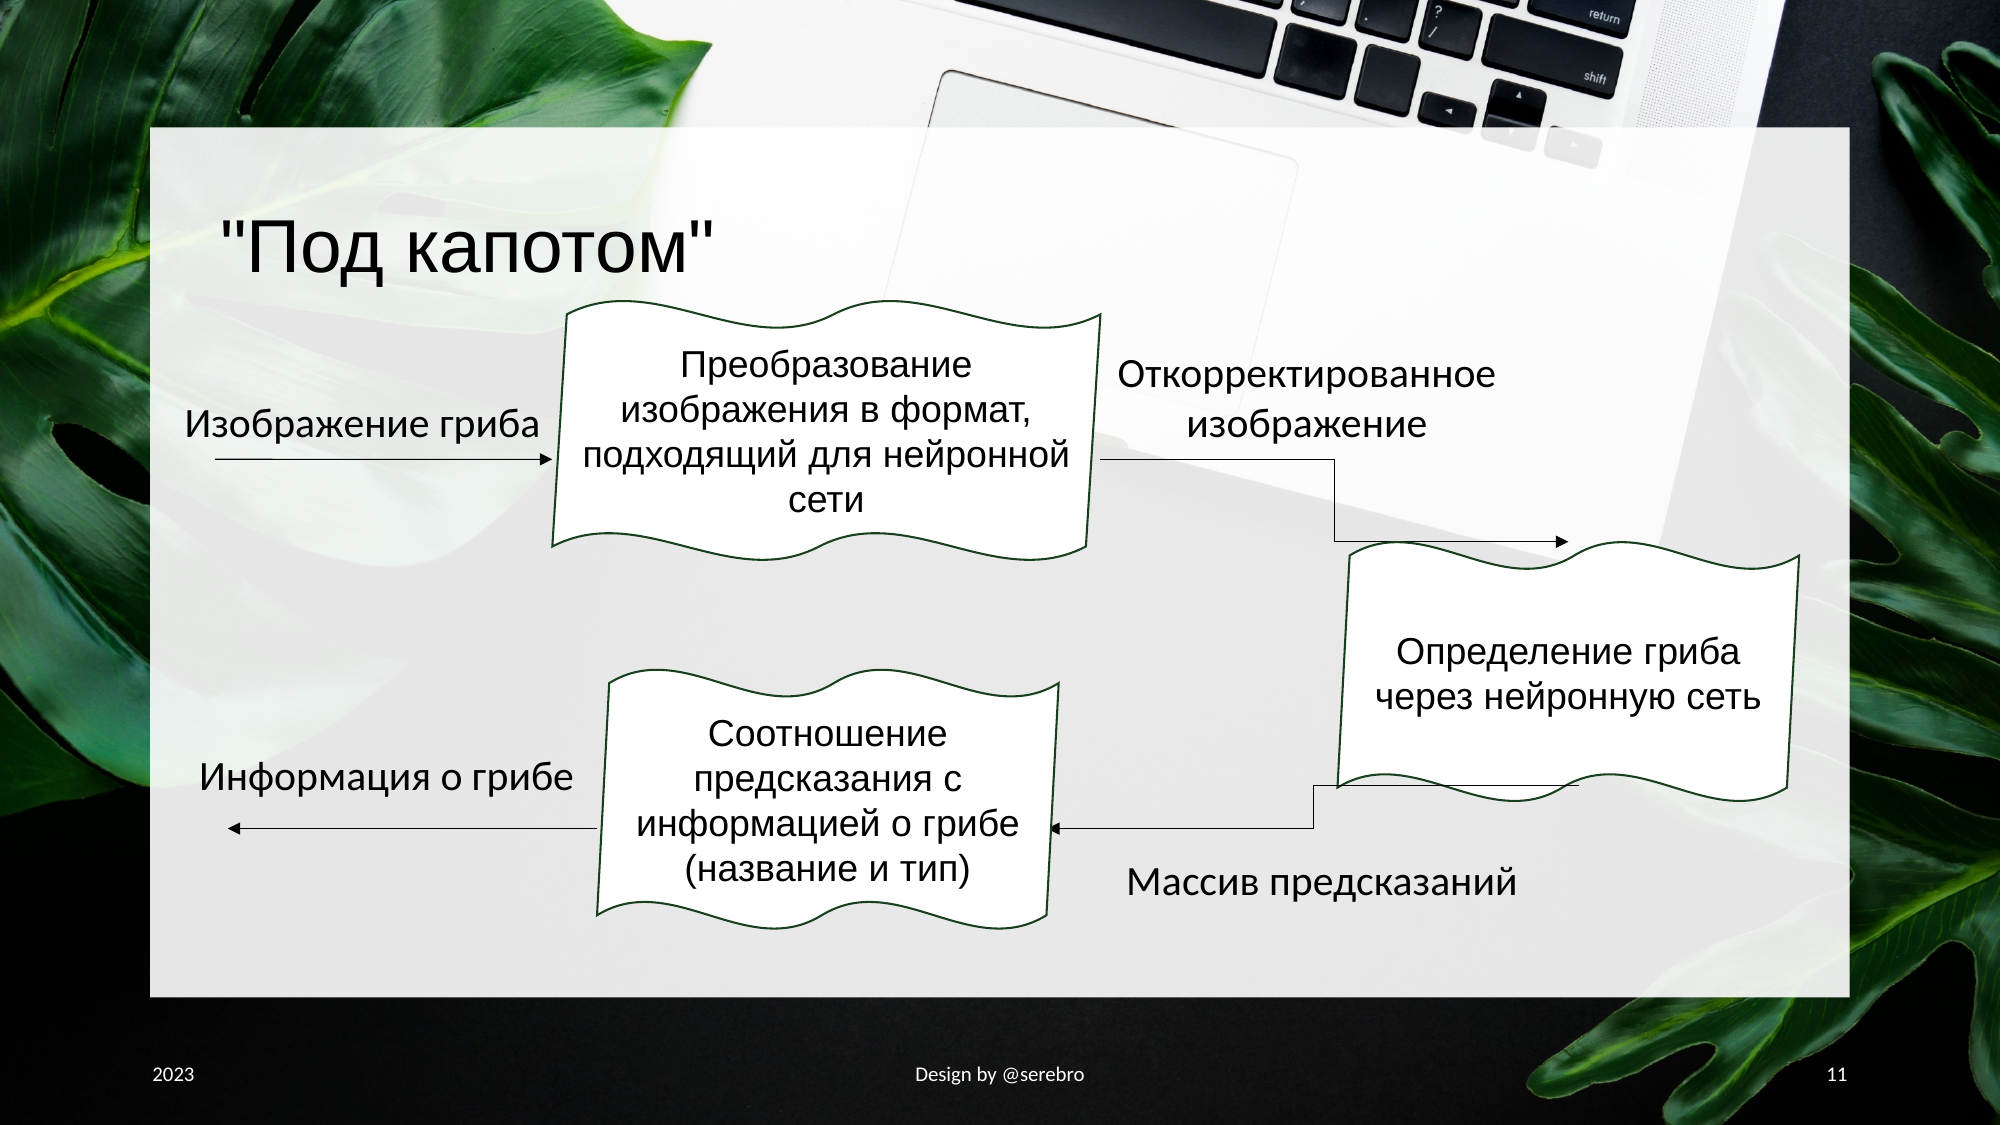

# "Под капотом"
Преобразование изображения в формат, подходящий для нейронной сети
Откорректированное
изображение
Изображение гриба
Определение гриба через нейронную сеть
Соотношение предсказания с информацией о грибе (название и тип)
Информация о грибе
Массив предсказаний
2023
Design by @serebro
11